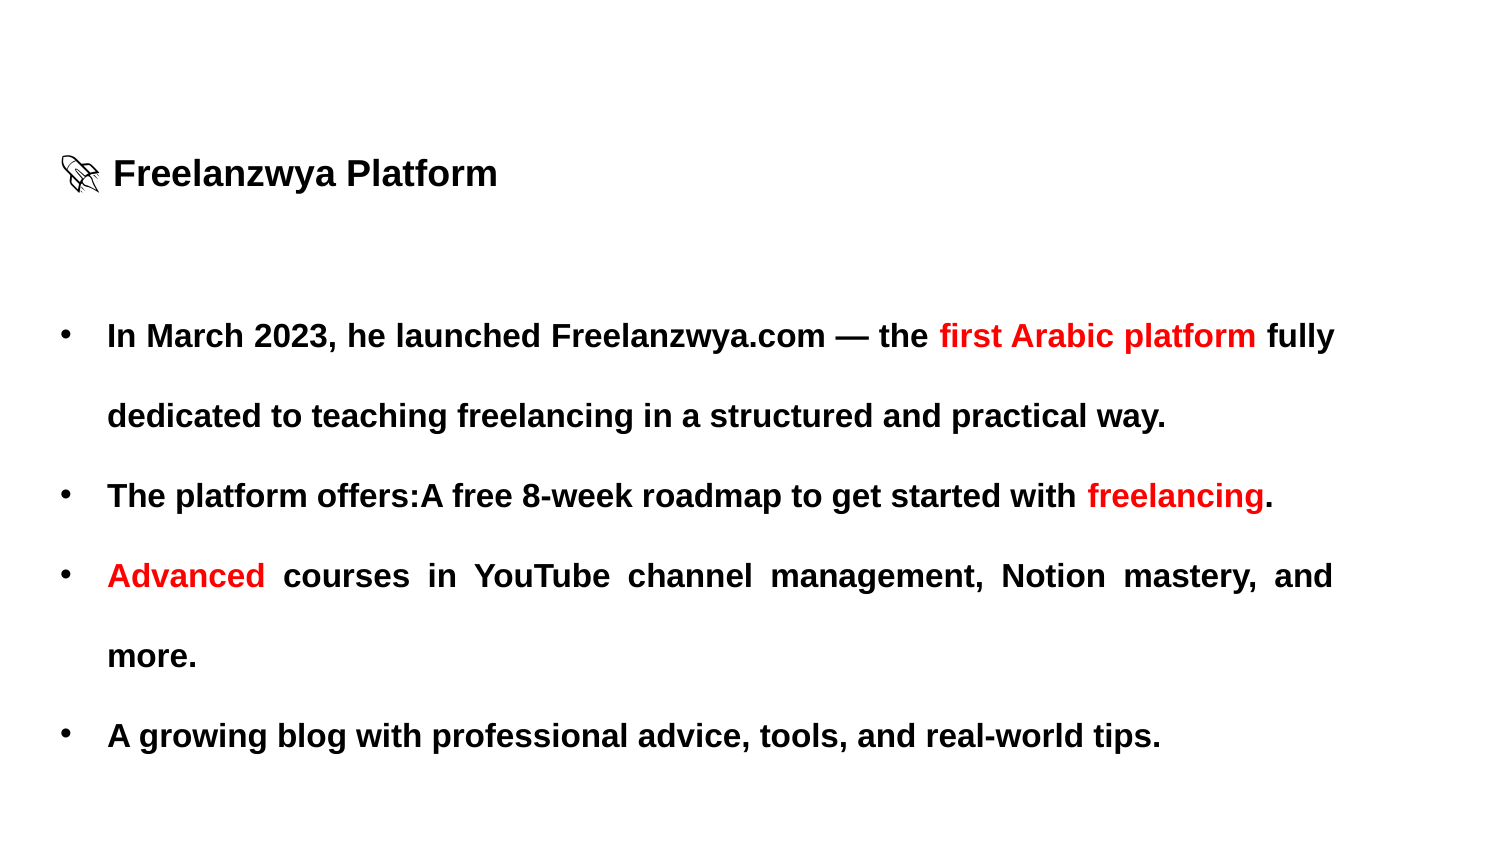

🚀 Freelanzwya Platform

In March 2023, he launched Freelanzwya.com — the first Arabic platform fully dedicated to teaching freelancing in a structured and practical way.
The platform offers:A free 8-week roadmap to get started with freelancing.
Advanced courses in YouTube channel management, Notion mastery, and more.
A growing blog with professional advice, tools, and real-world tips.